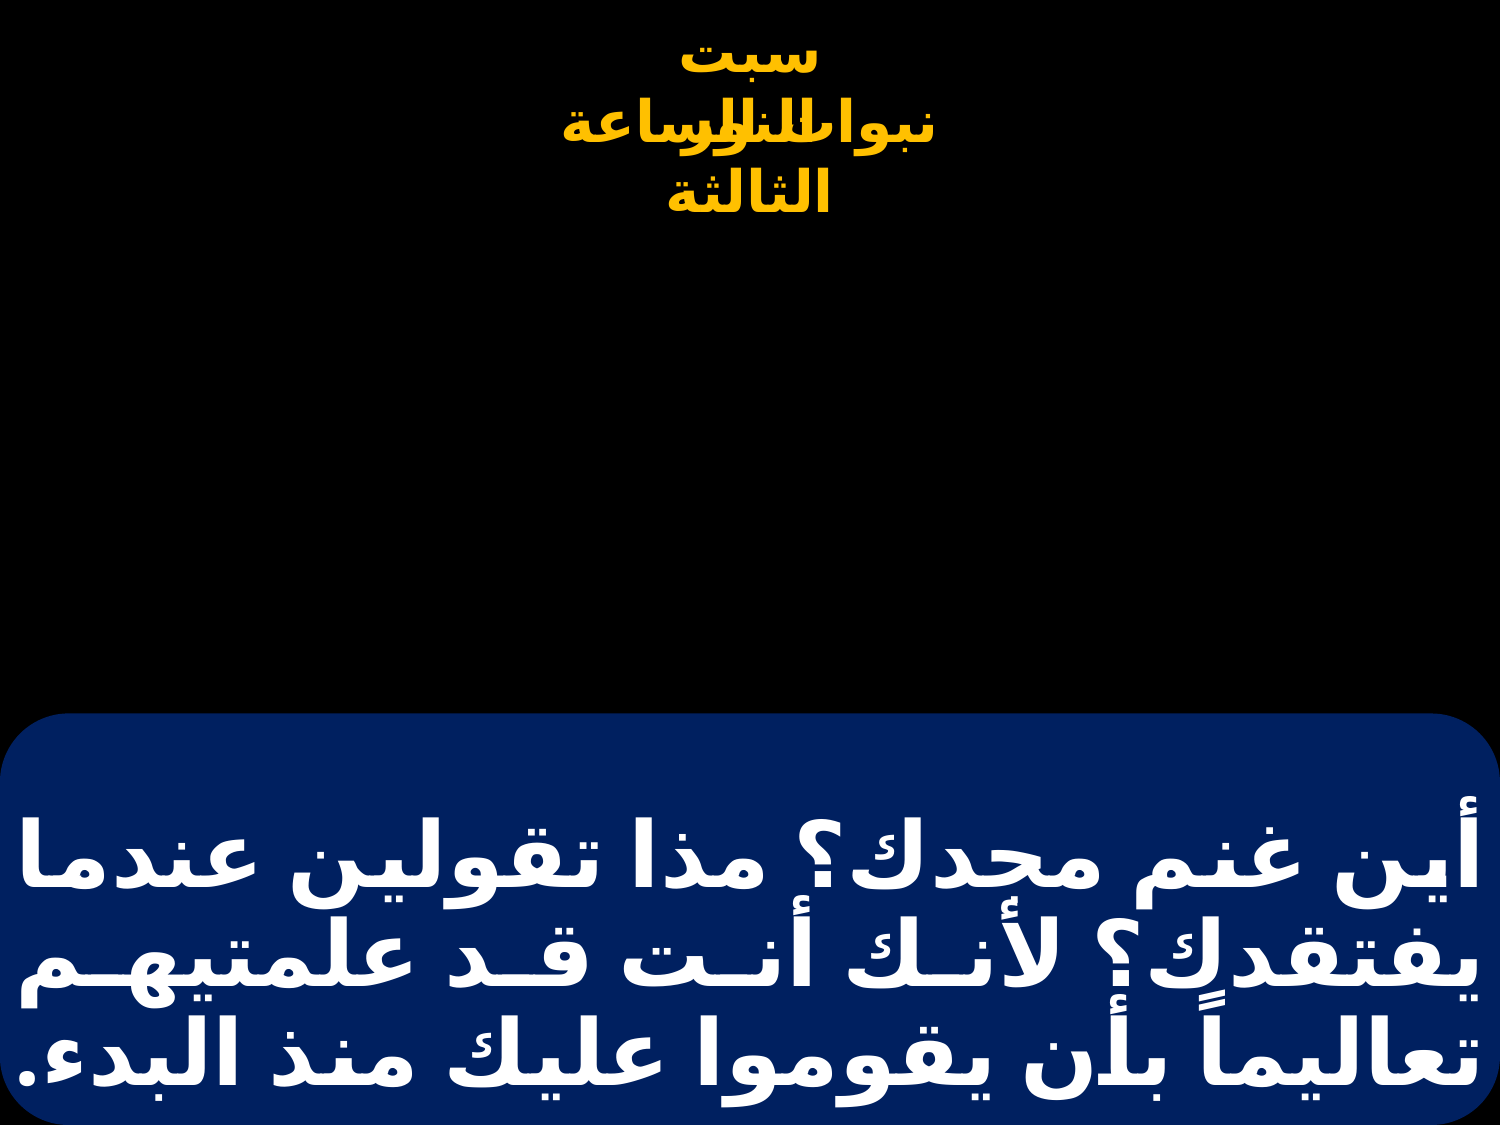

# أين غنم مجدك؟ مذا تقولين عندما يفتقدك؟ لأنك أنت قد علمتيهم تعاليماً بأن يقوموا عليك منذ البدء.